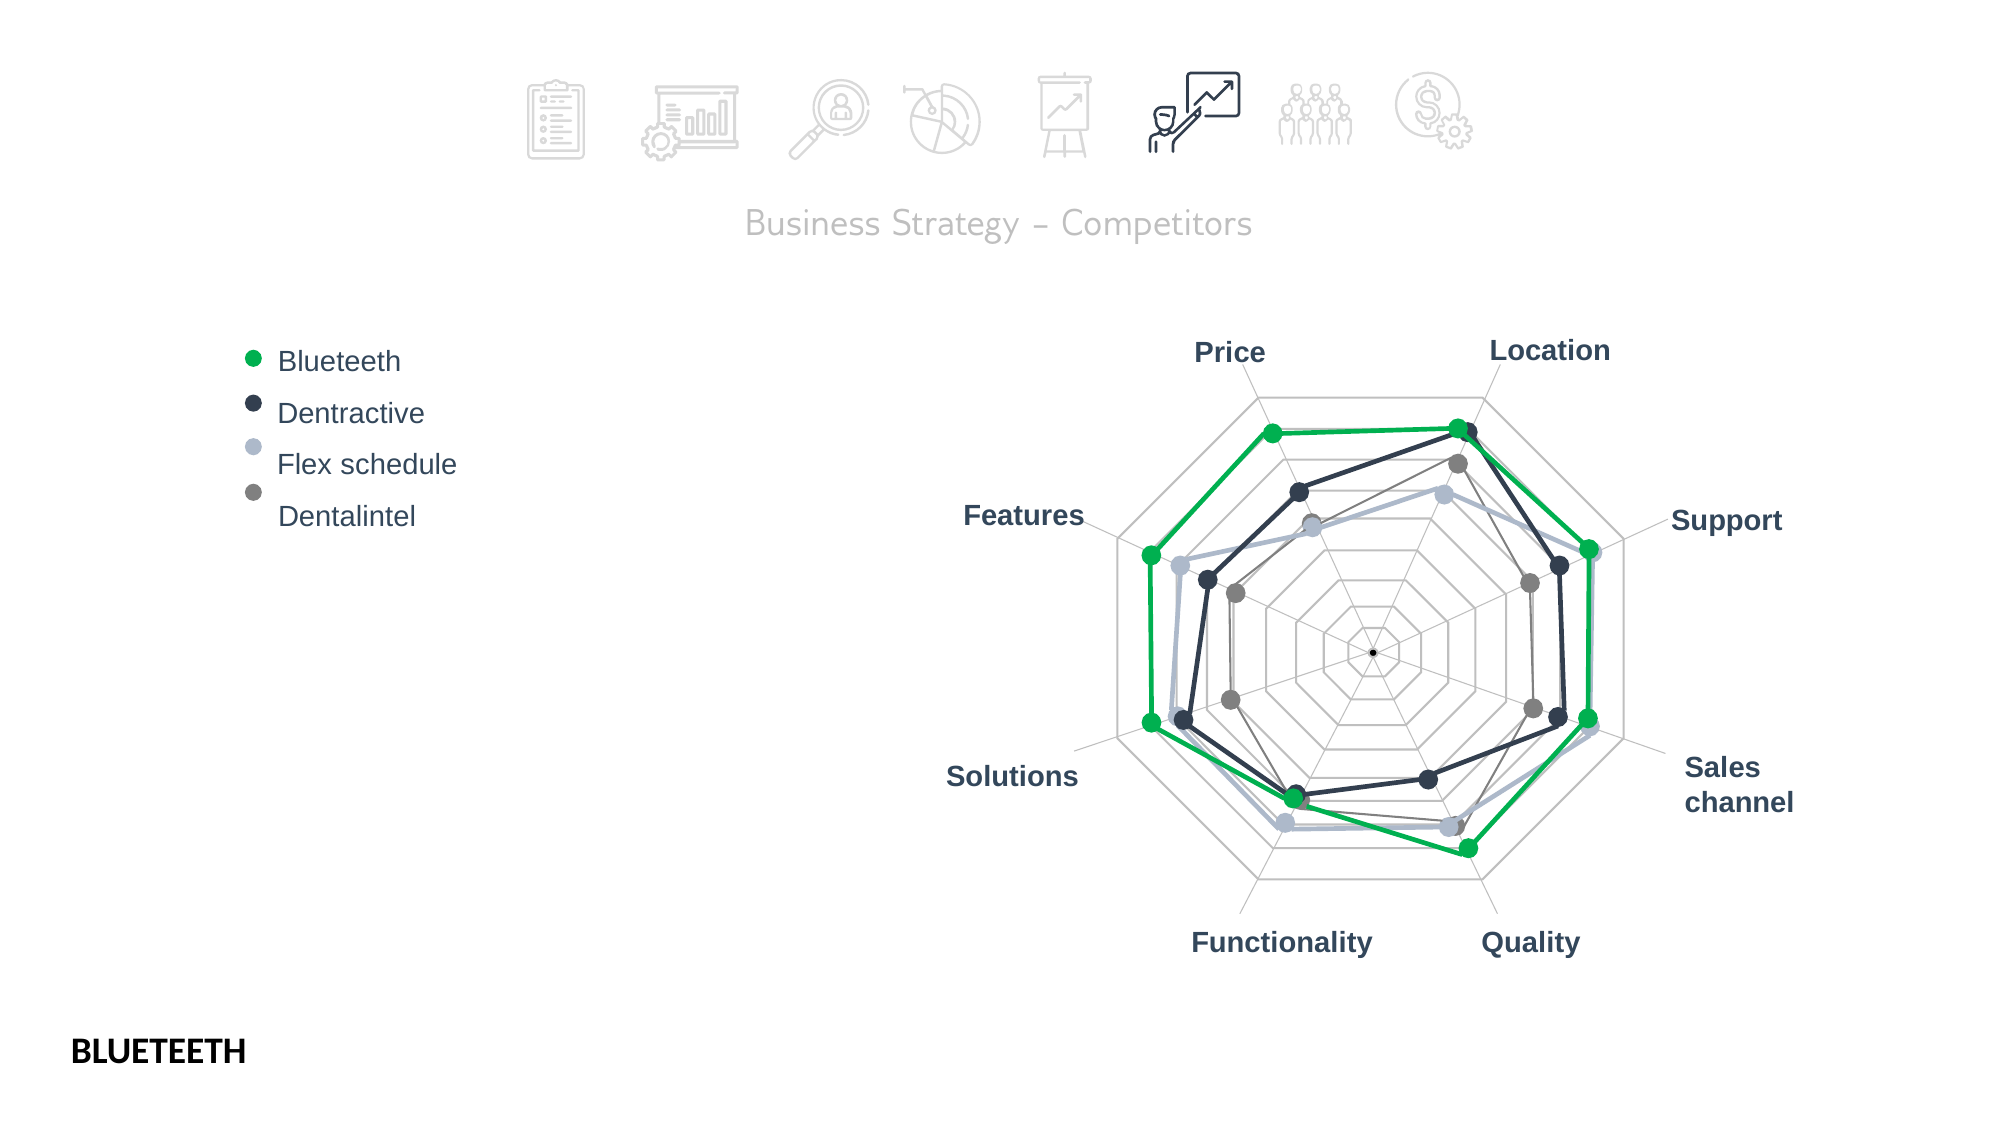

Business Strategy – Competitors
Location
Price

Features
Support

Sales channel
Solutions

Quality
Functionality

Blueteeth

Dentractive
Flex schedule
Dentalintel
BLUETEETH